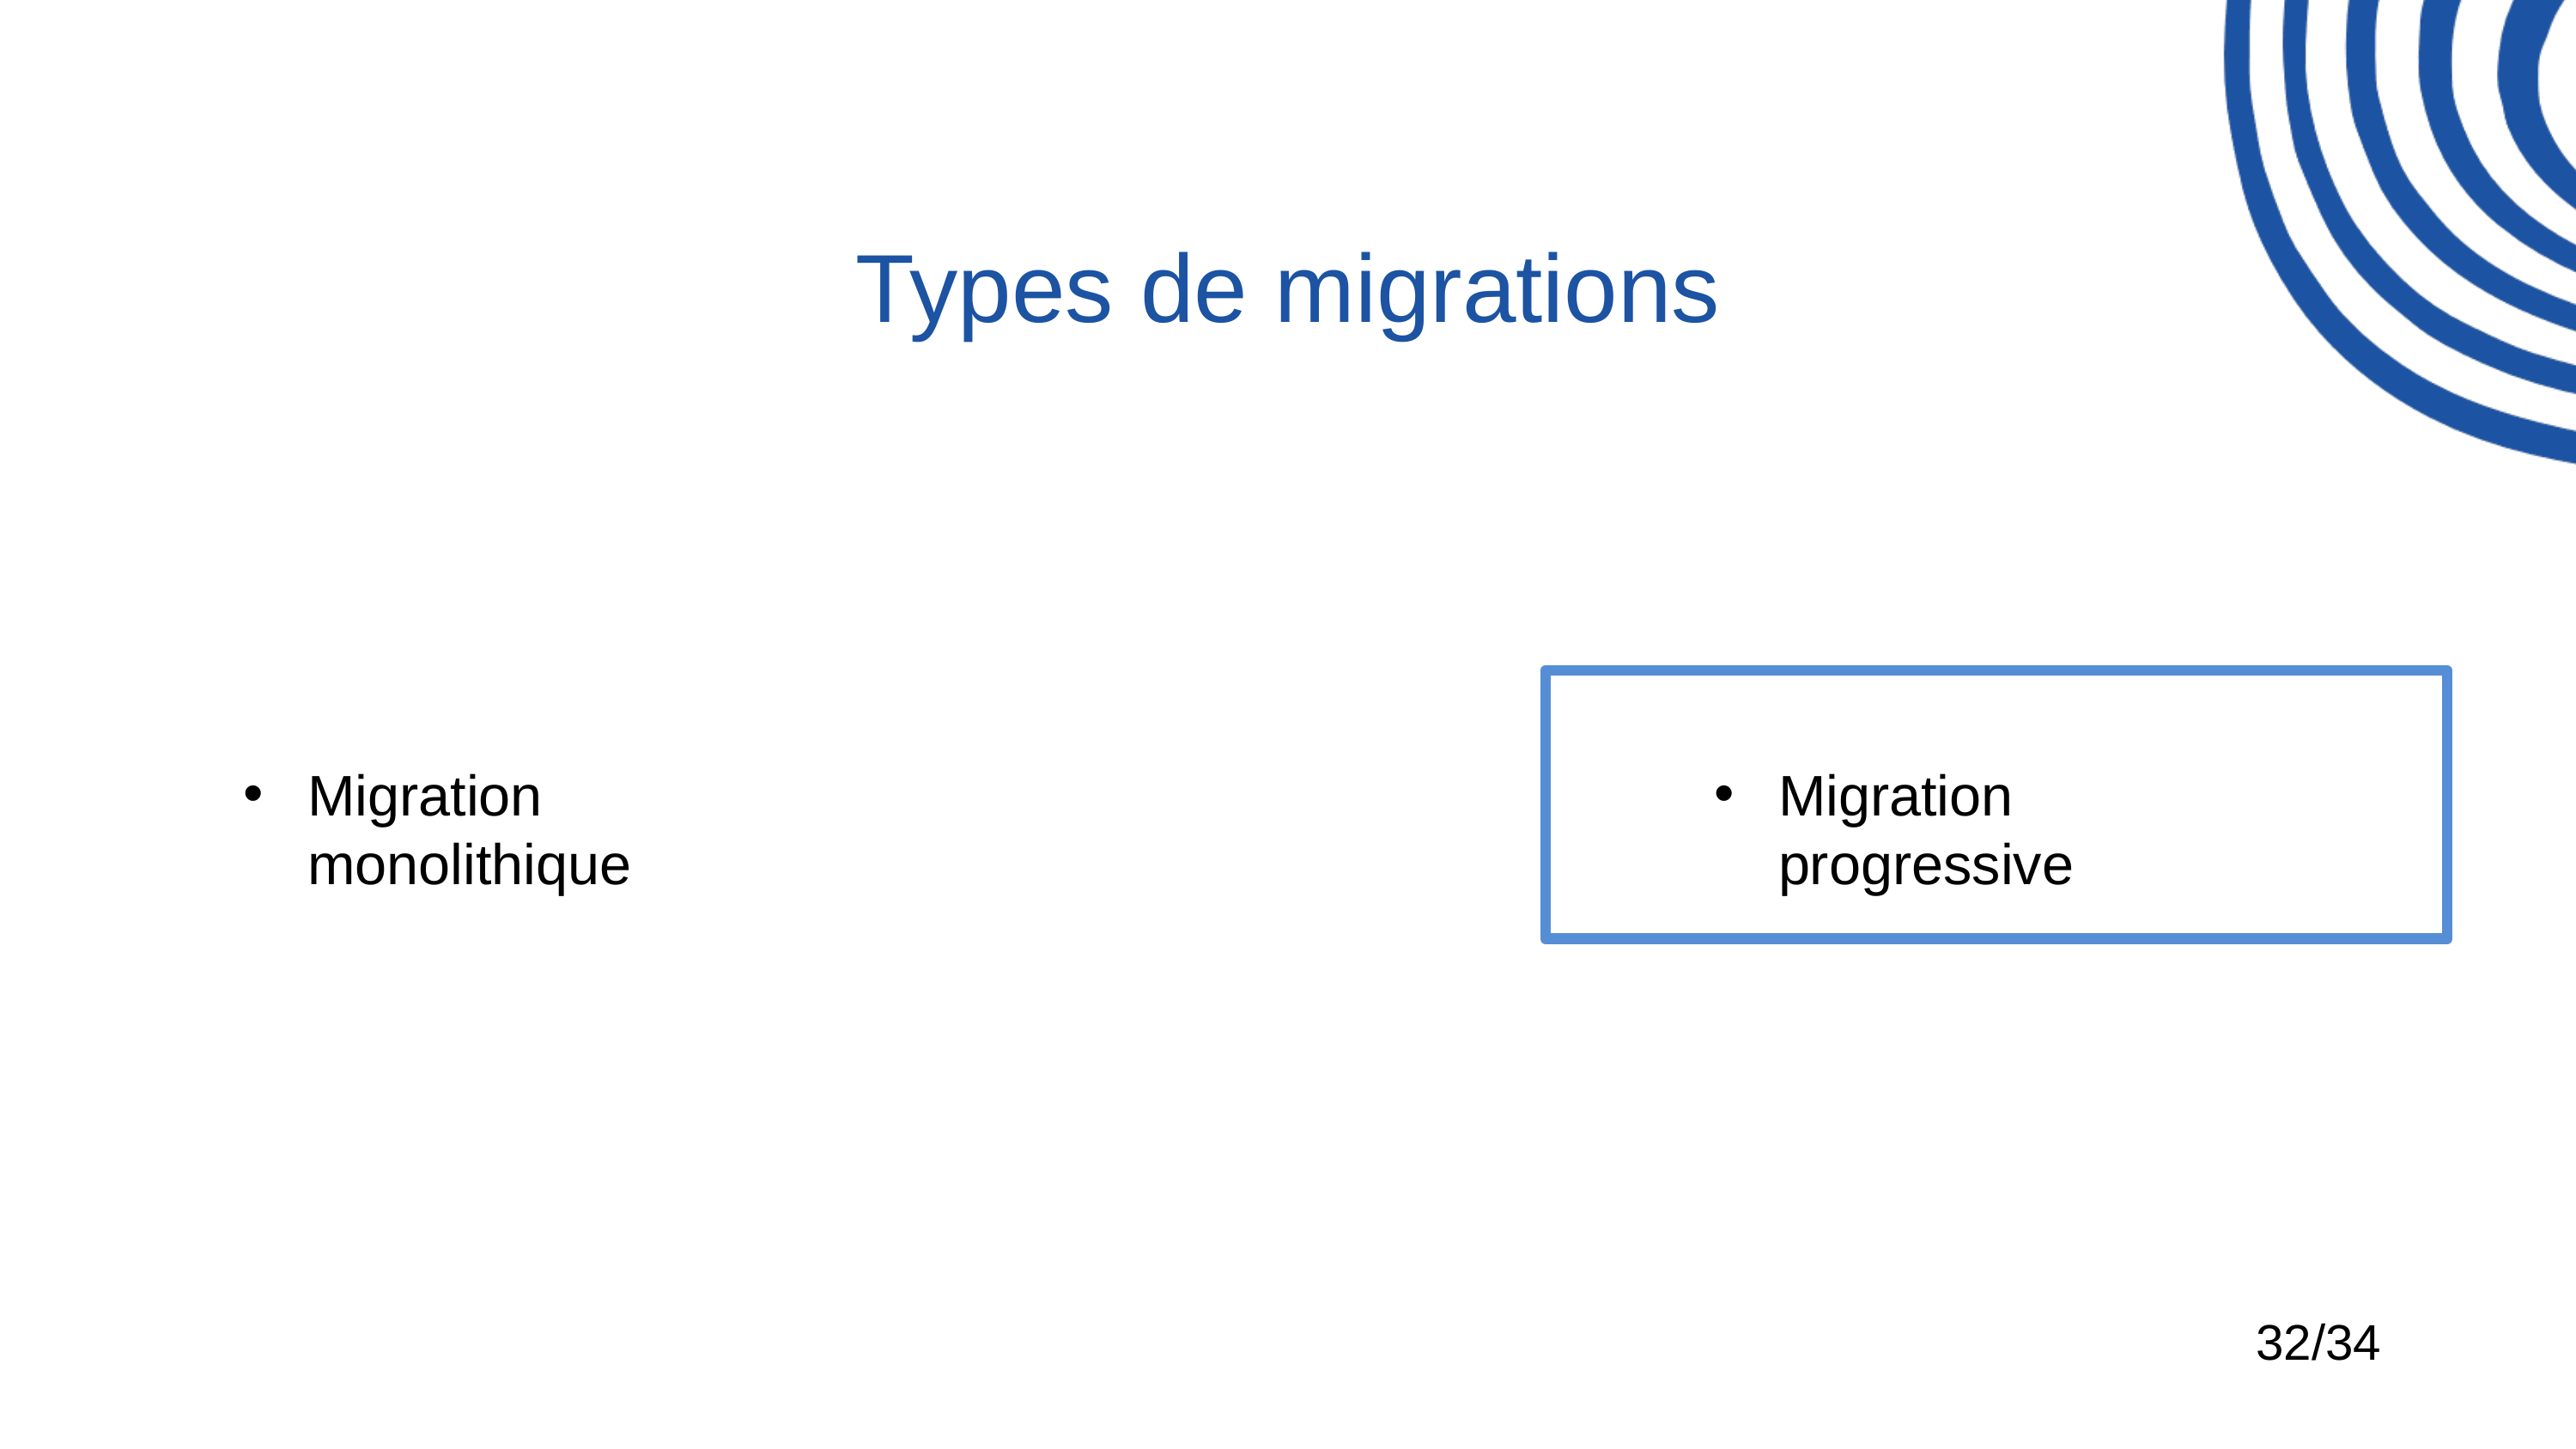

Types de migrations

Migration monolithique
Migration progressive

32/34